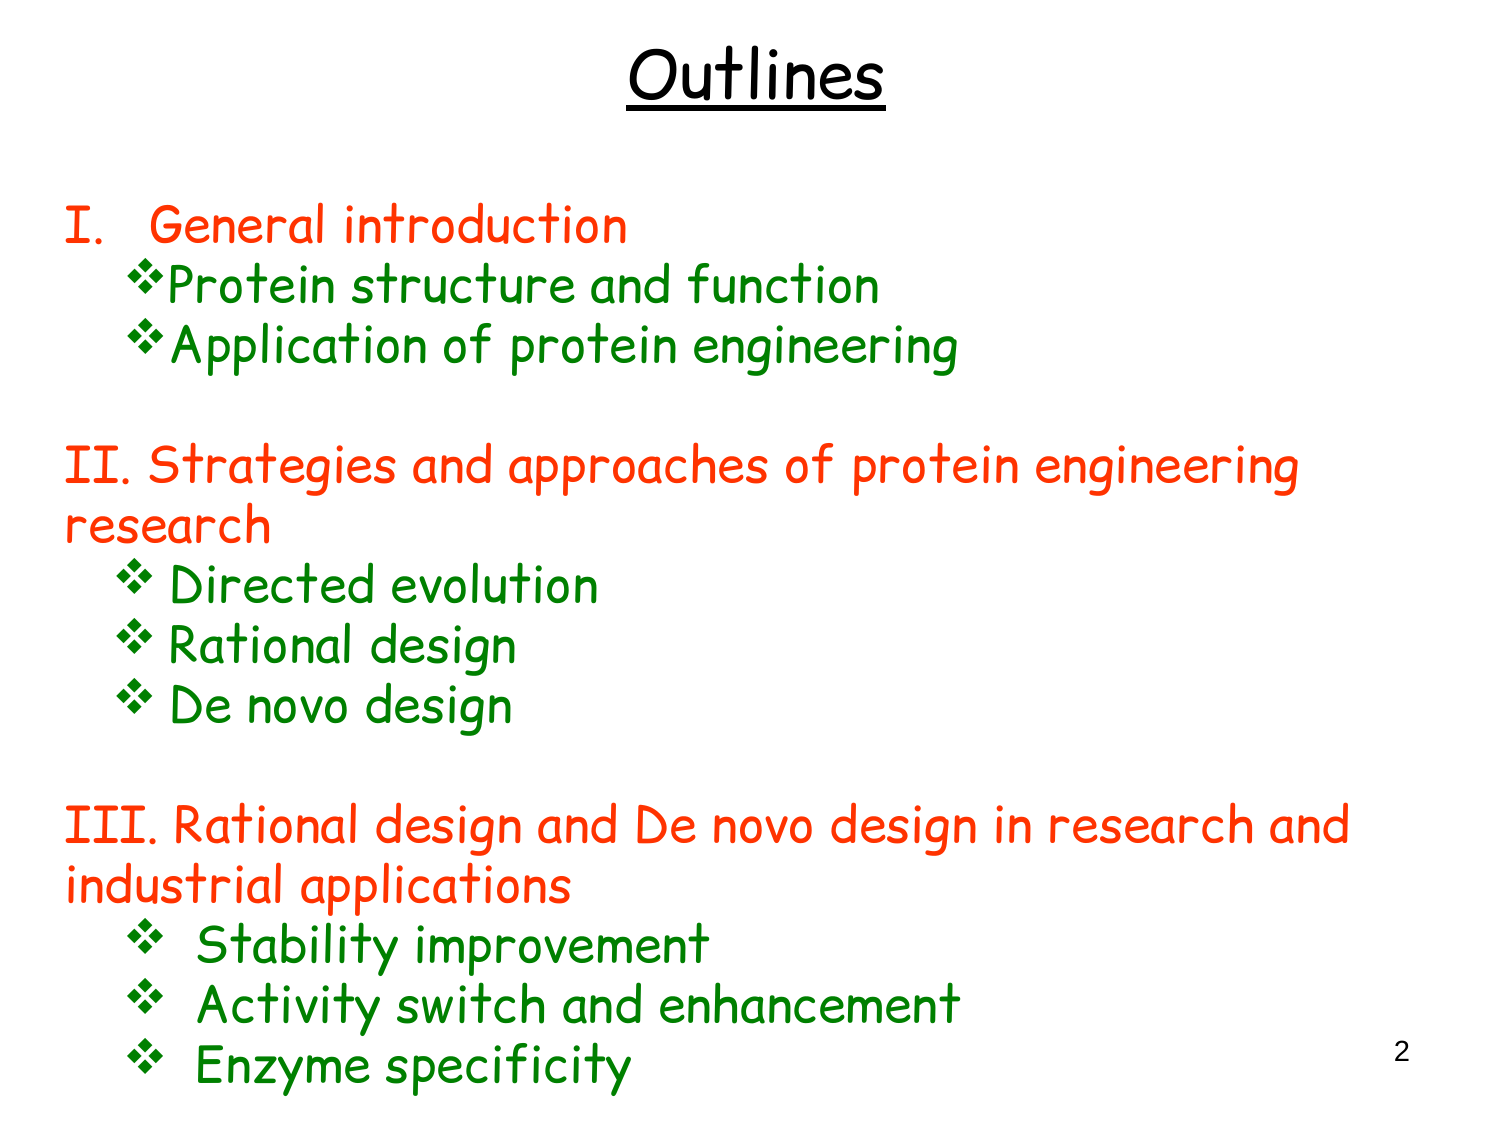

Outlines

General introduction
Protein structure and function
Application of protein engineering

II. Strategies and approaches of protein engineering research
Directed evolution
Rational design
De novo design

III. Rational design and De novo design in research and industrial applications
 Stability improvement
 Activity switch and enhancement
 Enzyme specificity
2